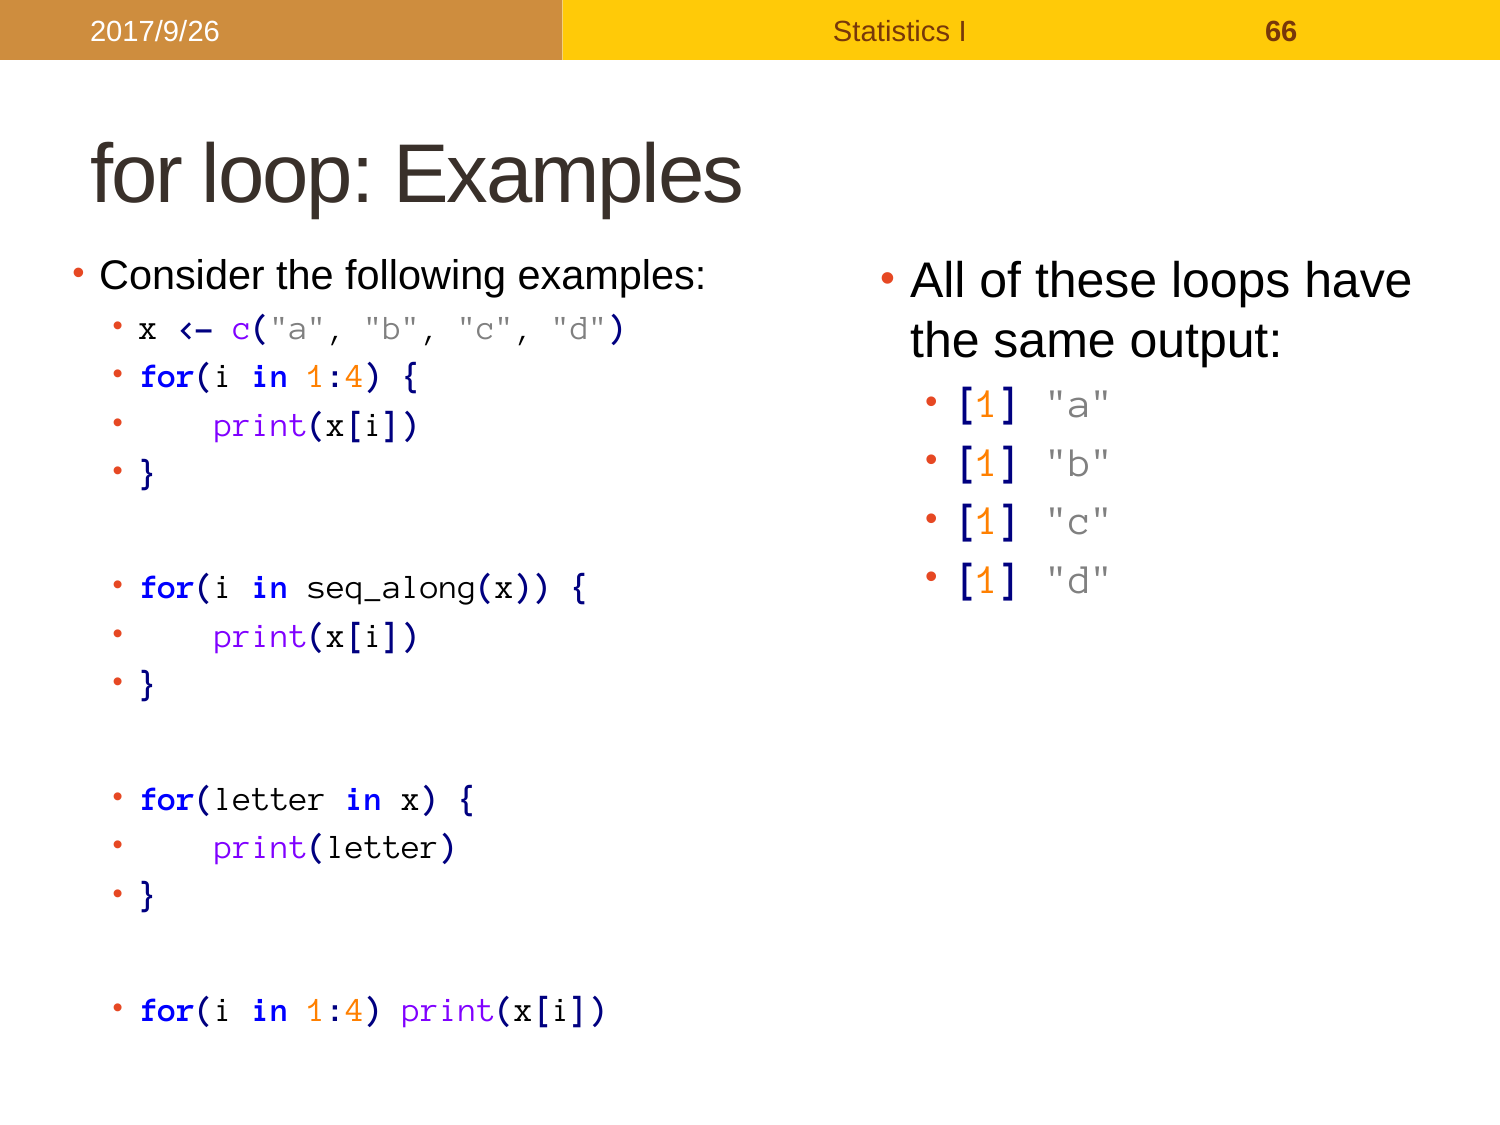

2017/9/26
Statistics I
66
# for loop: Examples
Consider the following examples:
x <- c("a", "b", "c", "d")
for(i in 1:4) {
    print(x[i])
}

for(i in seq_along(x)) {
    print(x[i])
}

for(letter in x) {
    print(letter)
}

for(i in 1:4) print(x[i])

All of these loops have the same output:
[1] "a"
[1] "b"
[1] "c"
[1] "d"